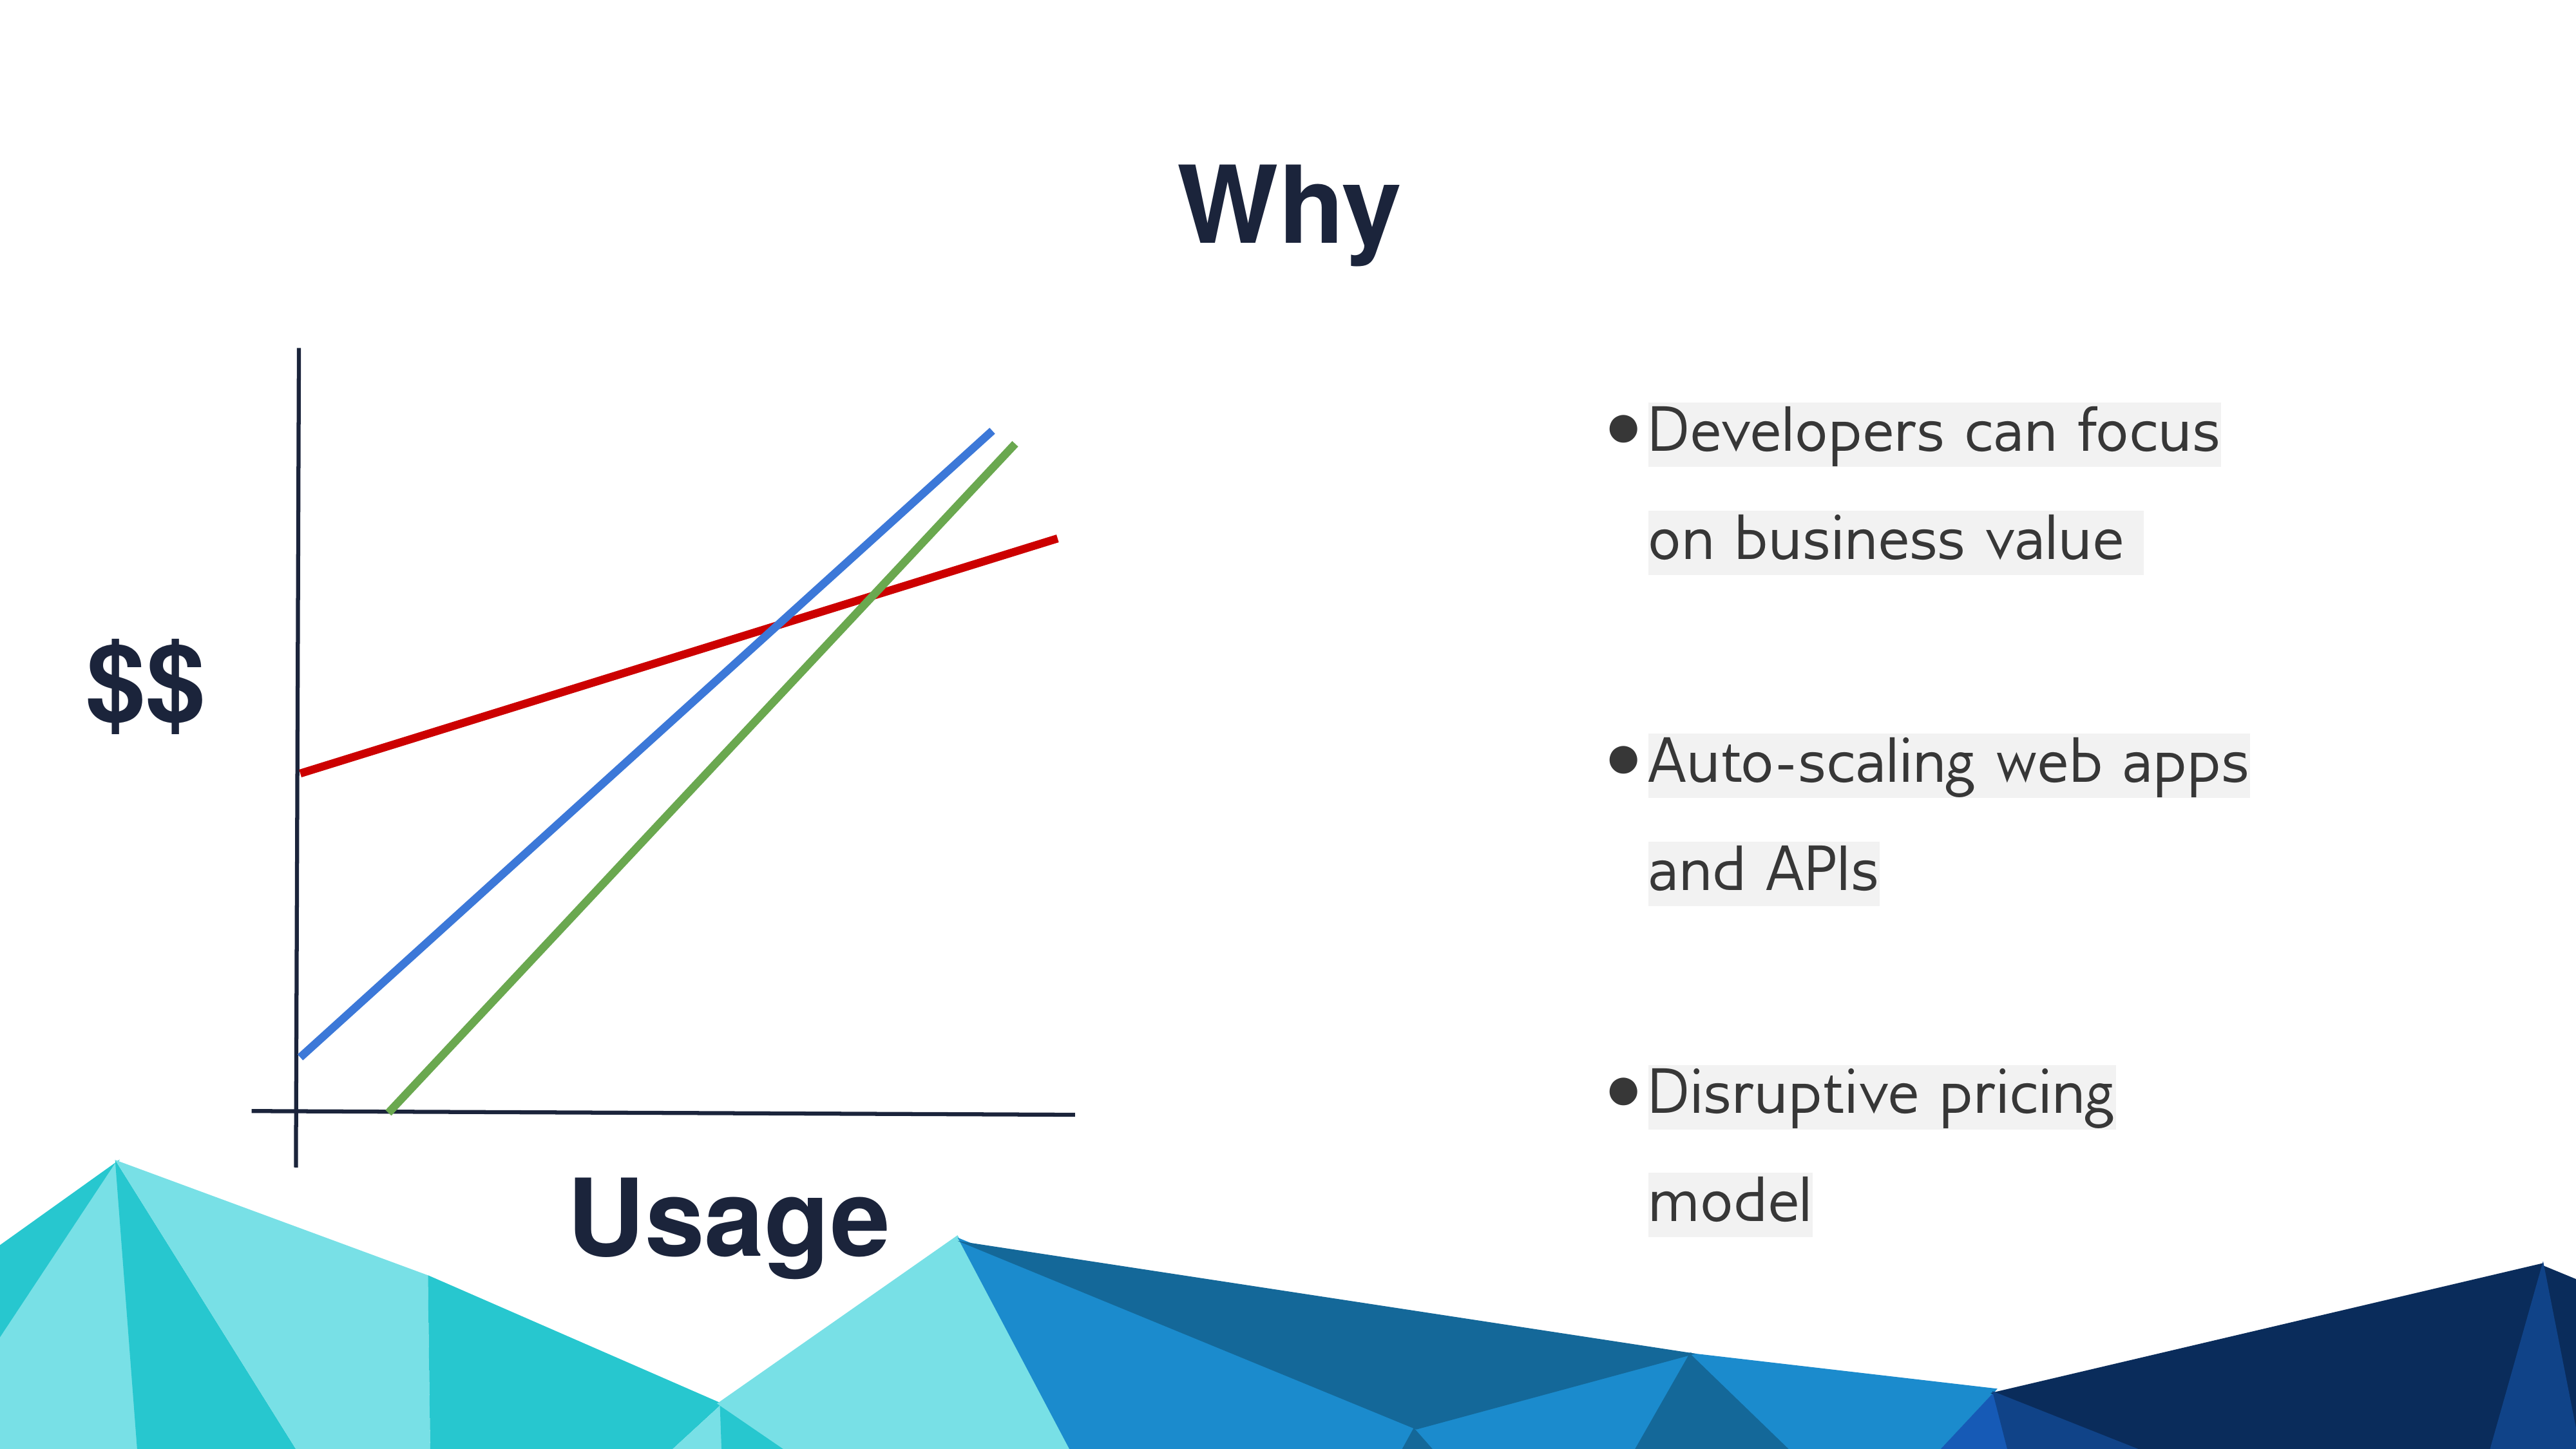

Why
Developers can focus on business value
$$
Auto-scaling web apps and APIs
Disruptive pricing model
Usage